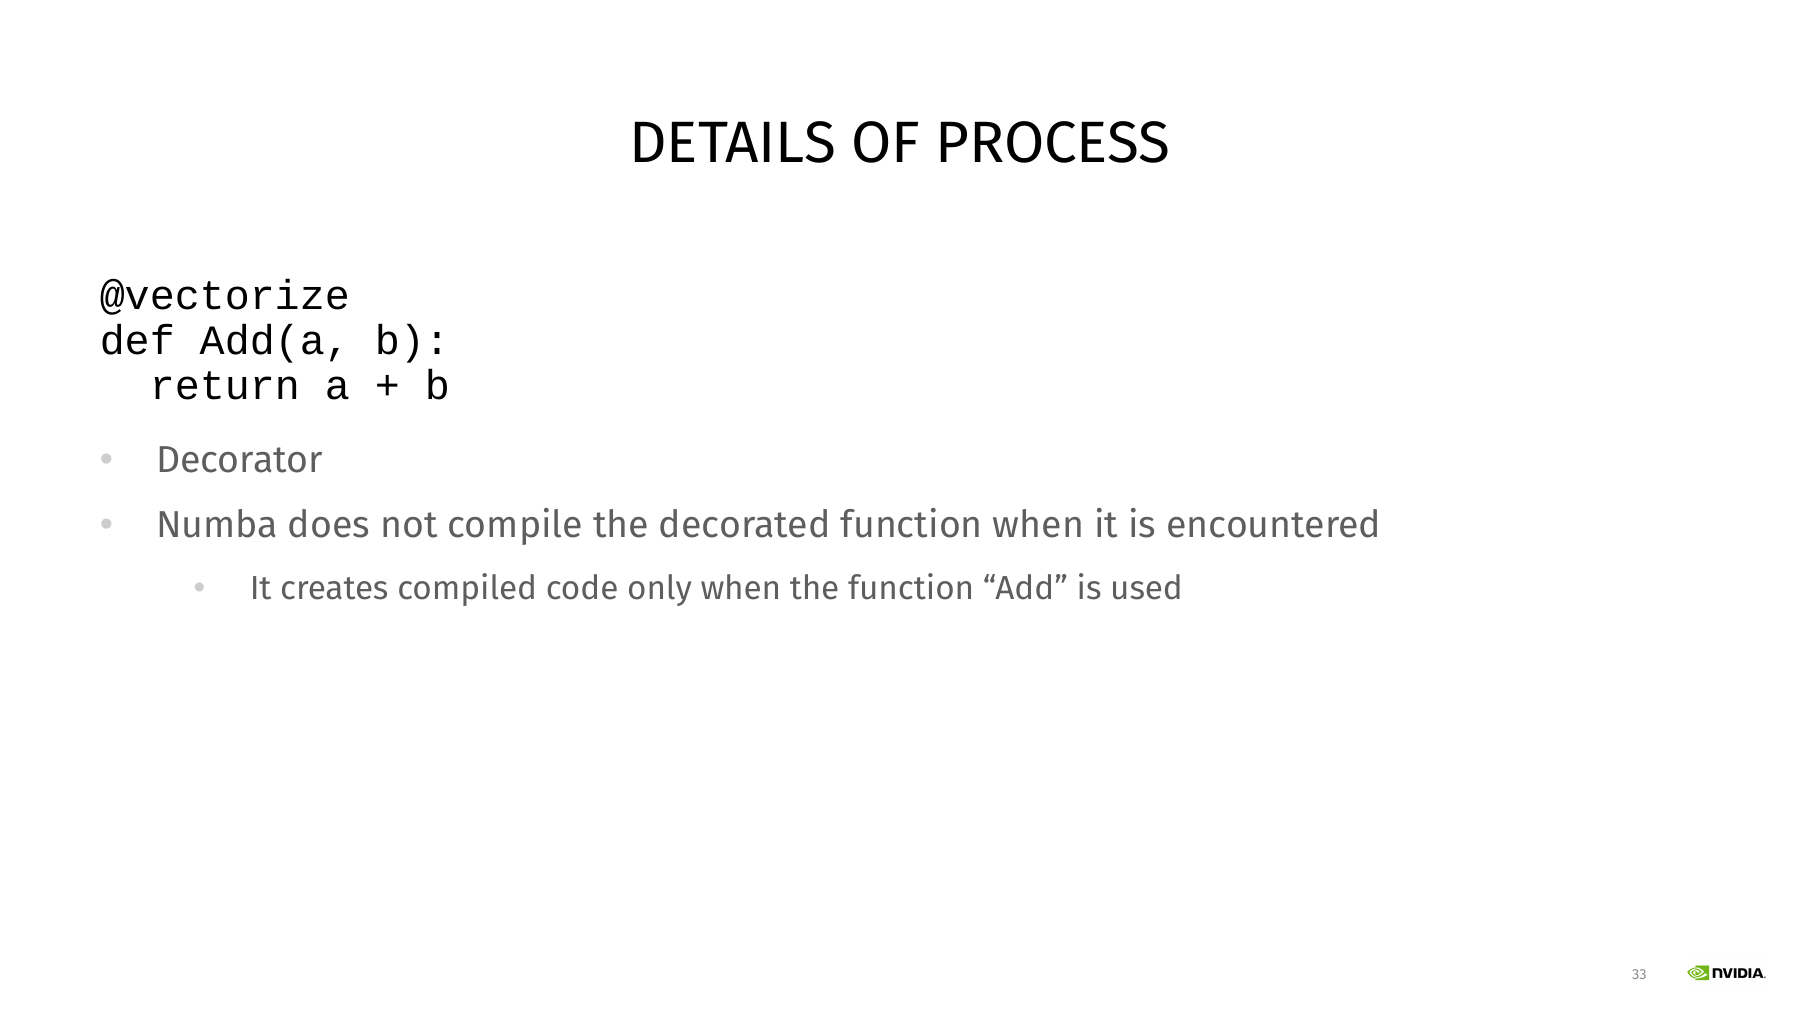

# Details of process
@vectorize
def Add(a, b):
  return a + b
Decorator
Numba does not compile the decorated function when it is encountered
It creates compiled code only when the function “Add” is used